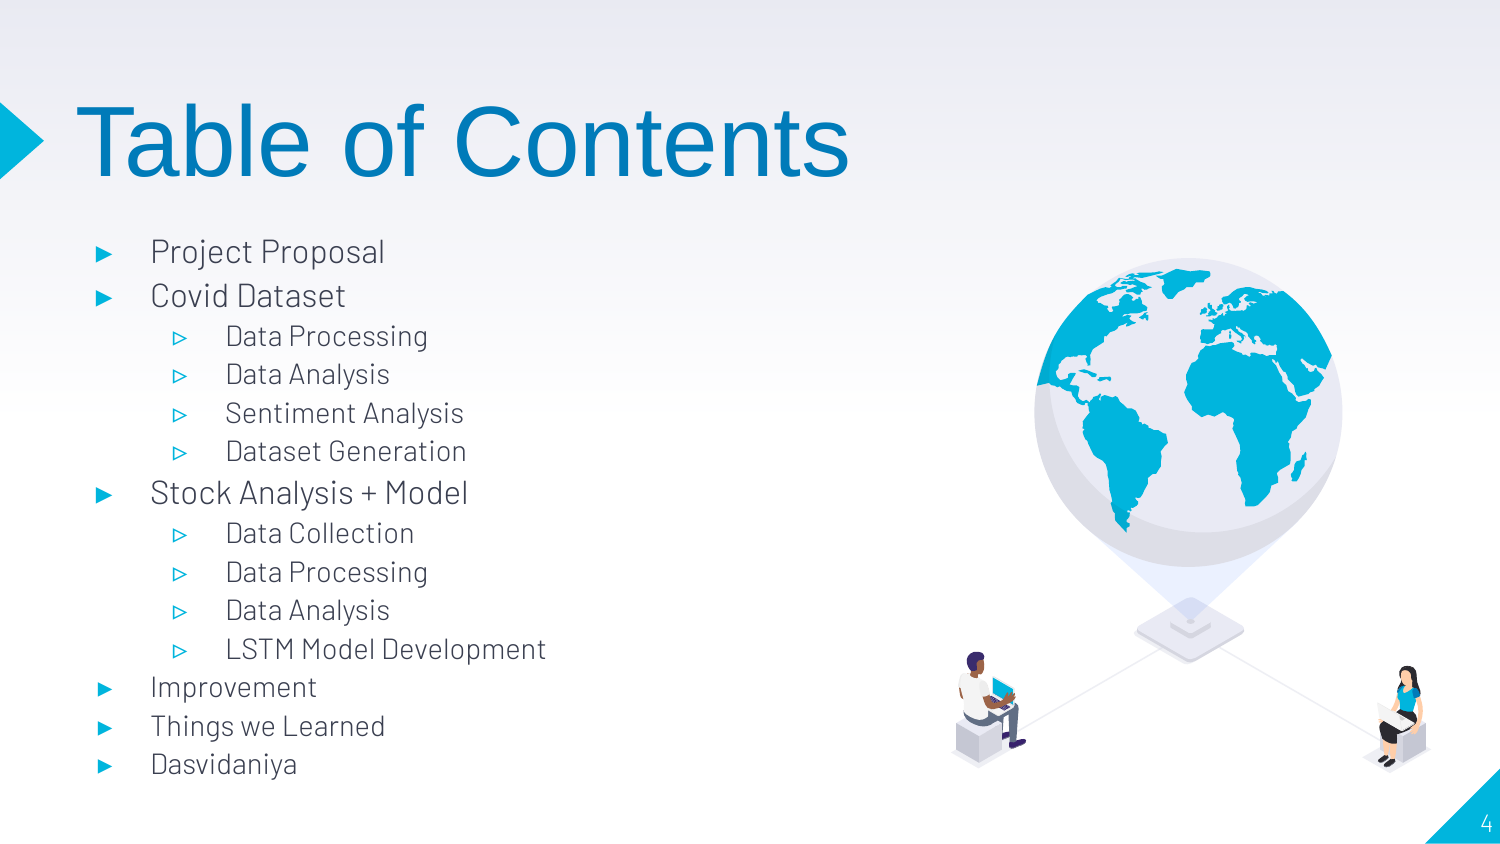

# Table of Contents
Project Proposal
Covid Dataset
Data Processing
Data Analysis
Sentiment Analysis
Dataset Generation
Stock Analysis + Model
Data Collection
Data Processing
Data Analysis
LSTM Model Development
Improvement
Things we Learned
Dasvidaniya

4